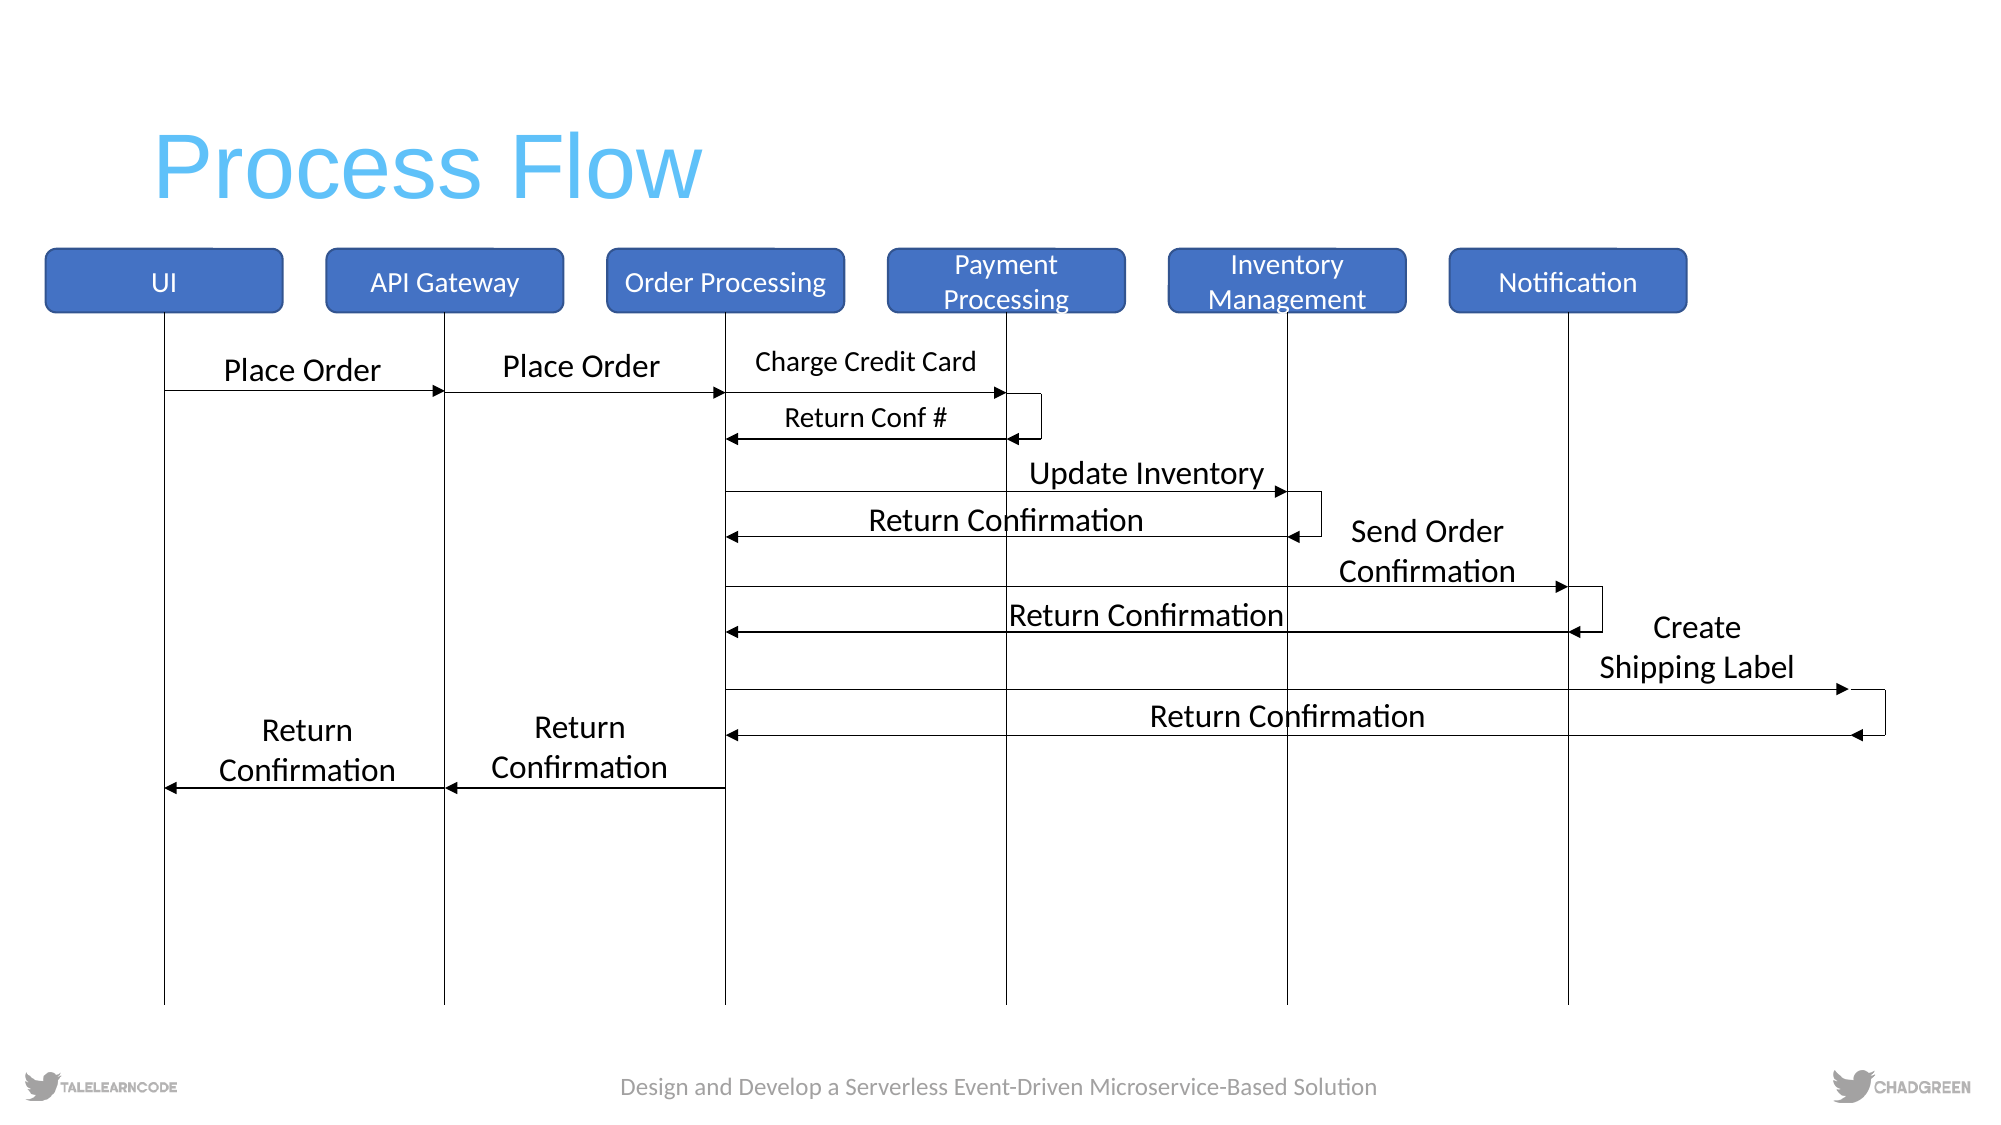

# Process Flow
Inventory Management
Notification
Order Processing
Payment Processing
UI
API Gateway
Charge Credit Card
Place Order
Place Order
Return Conf #
Update Inventory
Return Confirmation
Send Order Confirmation
Return Confirmation
Create
Shipping Label
Return Confirmation
Return Confirmation
Return Confirmation